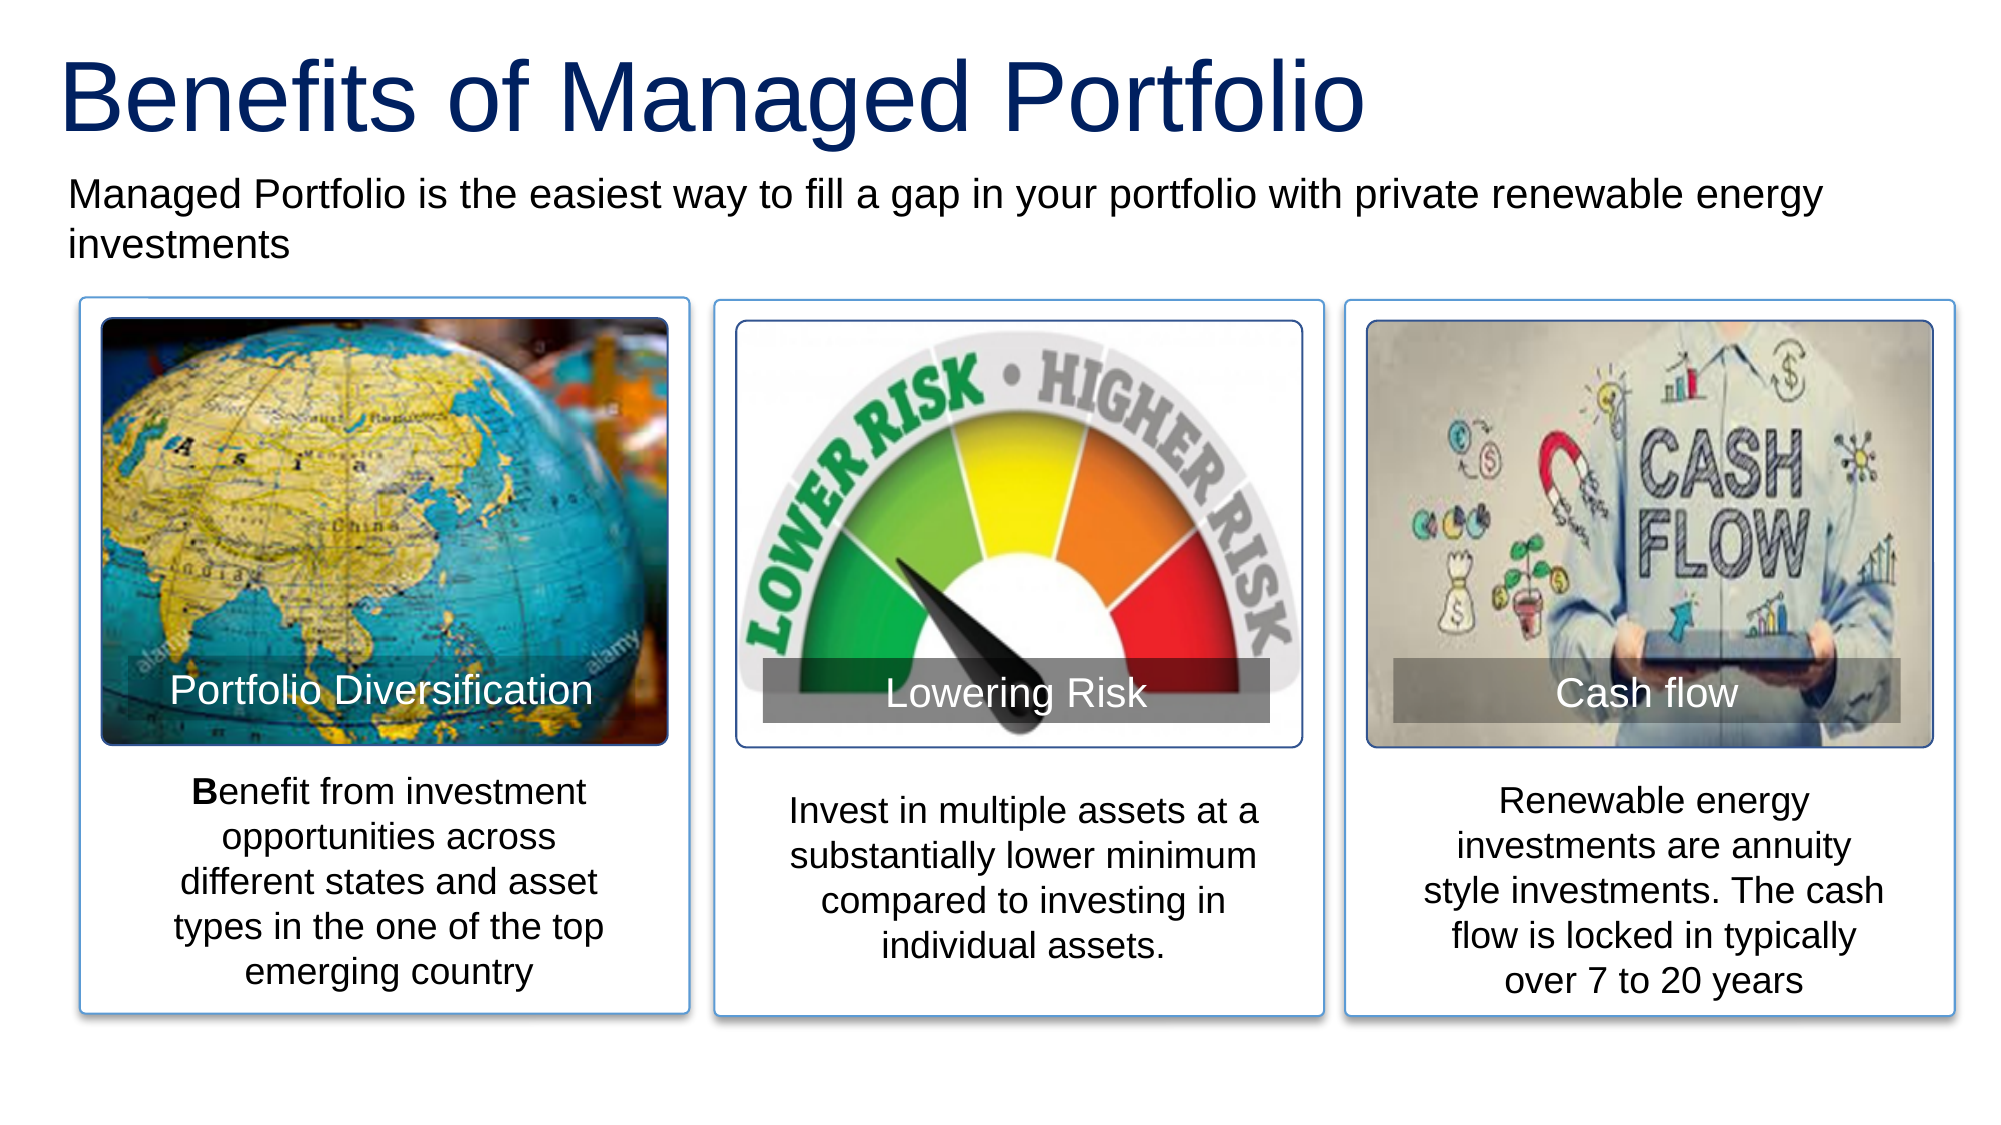

Benefits of Managed Portfolio
Managed Portfolio is the easiest way to fill a gap in your portfolio with private renewable energy investments

Portfolio Diversification
Lowering Risk
Cash flow
Benefit from investment opportunities across different states and asset types in the one of the top emerging country
Renewable energy investments are annuity style investments. The cash flow is locked in typically over 7 to 20 years
Invest in multiple assets at a substantially lower minimum compared to investing in individual assets.